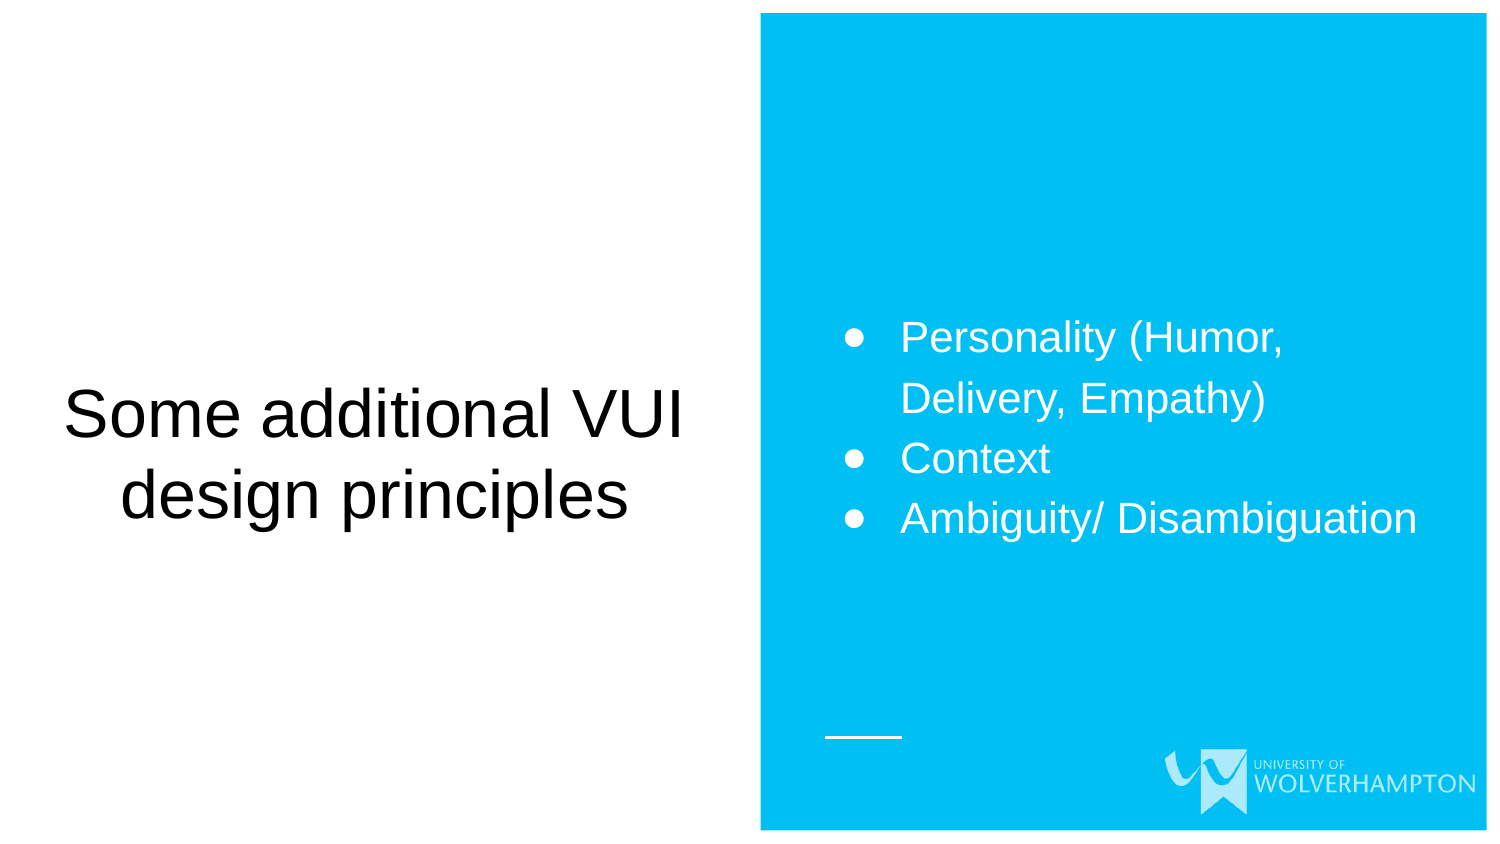

Personality (Humor, Delivery, Empathy)
Context
Ambiguity/ Disambiguation
# Some additional VUI design principles